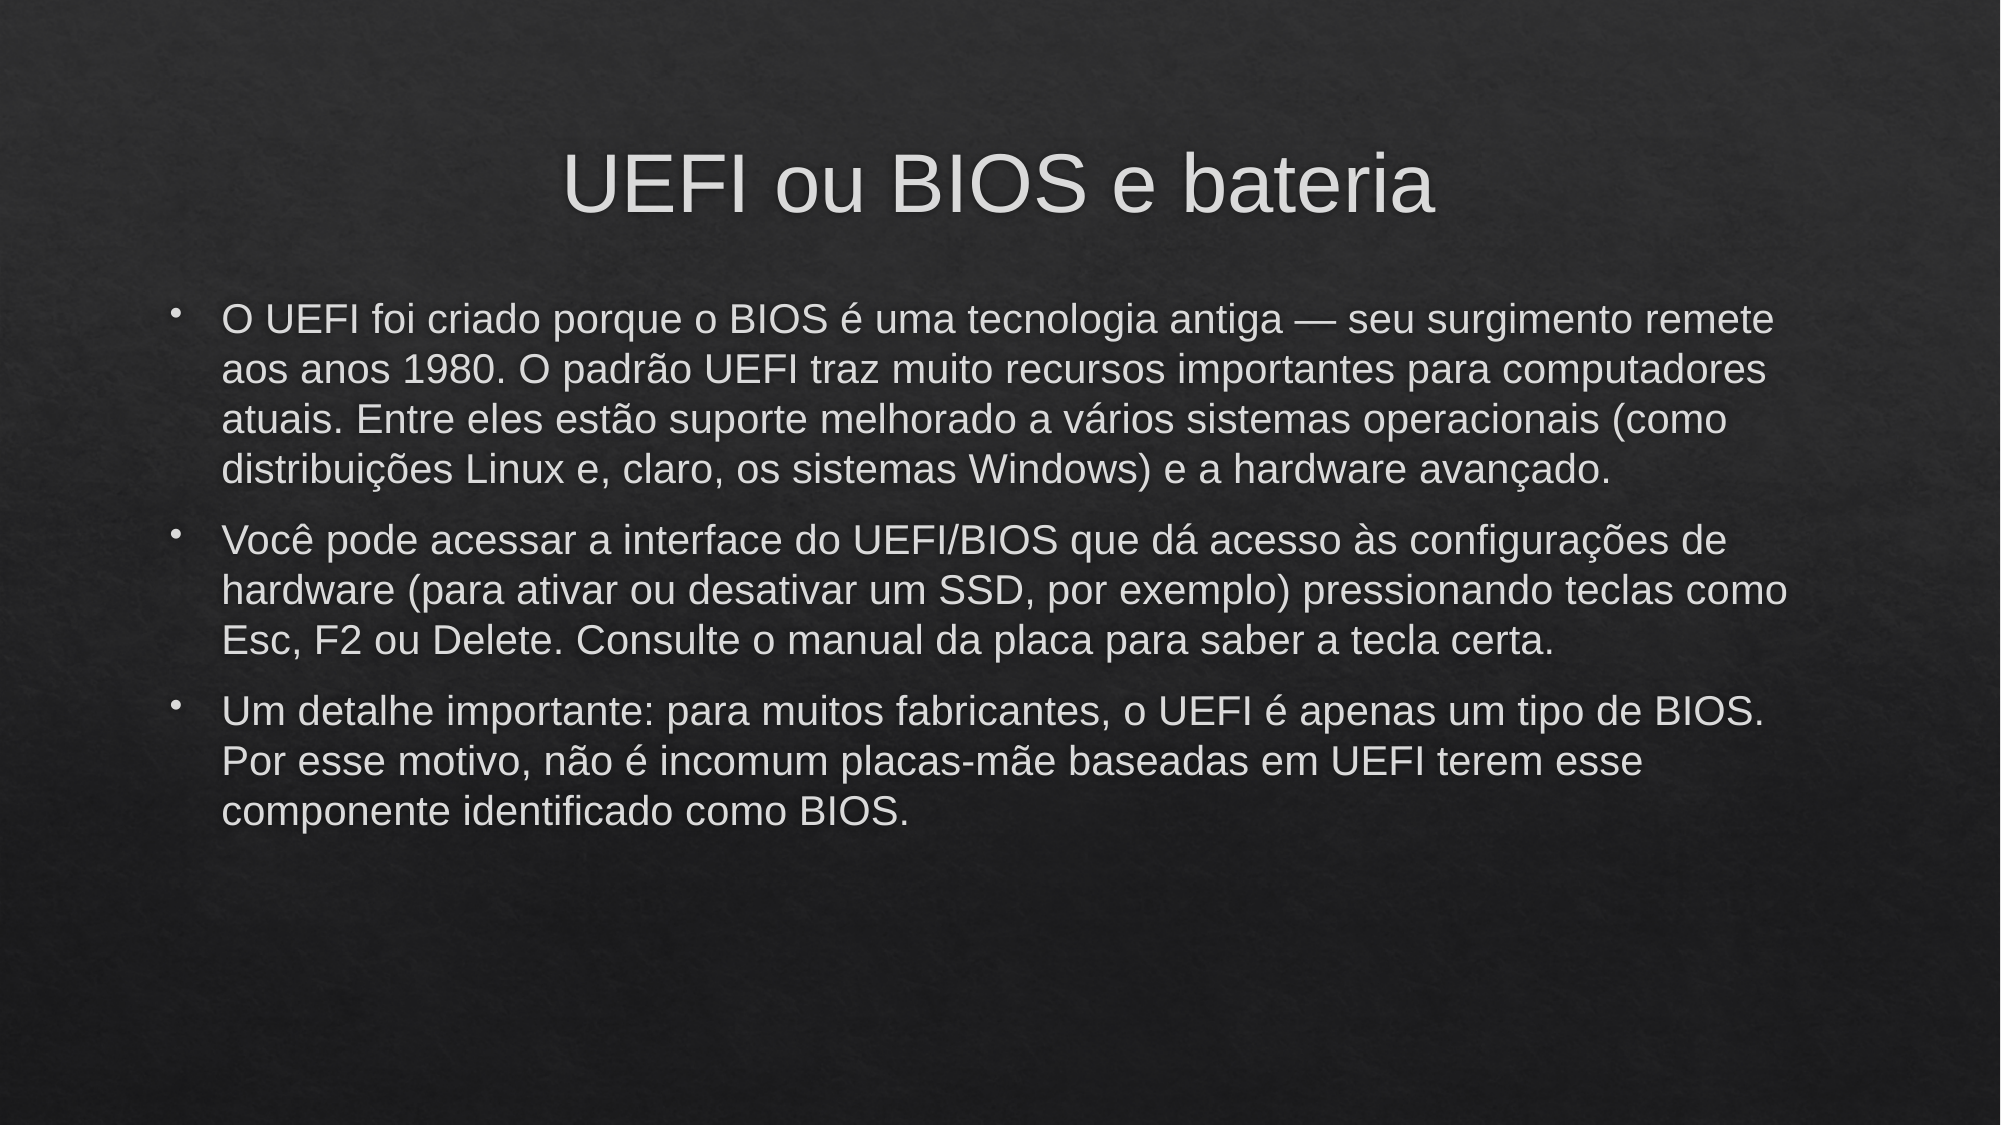

# UEFI ou BIOS e bateria
O UEFI foi criado porque o BIOS é uma tecnologia antiga — seu surgimento remete aos anos 1980. O padrão UEFI traz muito recursos importantes para computadores atuais. Entre eles estão suporte melhorado a vários sistemas operacionais (como distribuições Linux e, claro, os sistemas Windows) e a hardware avançado.
Você pode acessar a interface do UEFI/BIOS que dá acesso às configurações de hardware (para ativar ou desativar um SSD, por exemplo) pressionando teclas como Esc, F2 ou Delete. Consulte o manual da placa para saber a tecla certa.
Um detalhe importante: para muitos fabricantes, o UEFI é apenas um tipo de BIOS. Por esse motivo, não é incomum placas-mãe baseadas em UEFI terem esse componente identificado como BIOS.